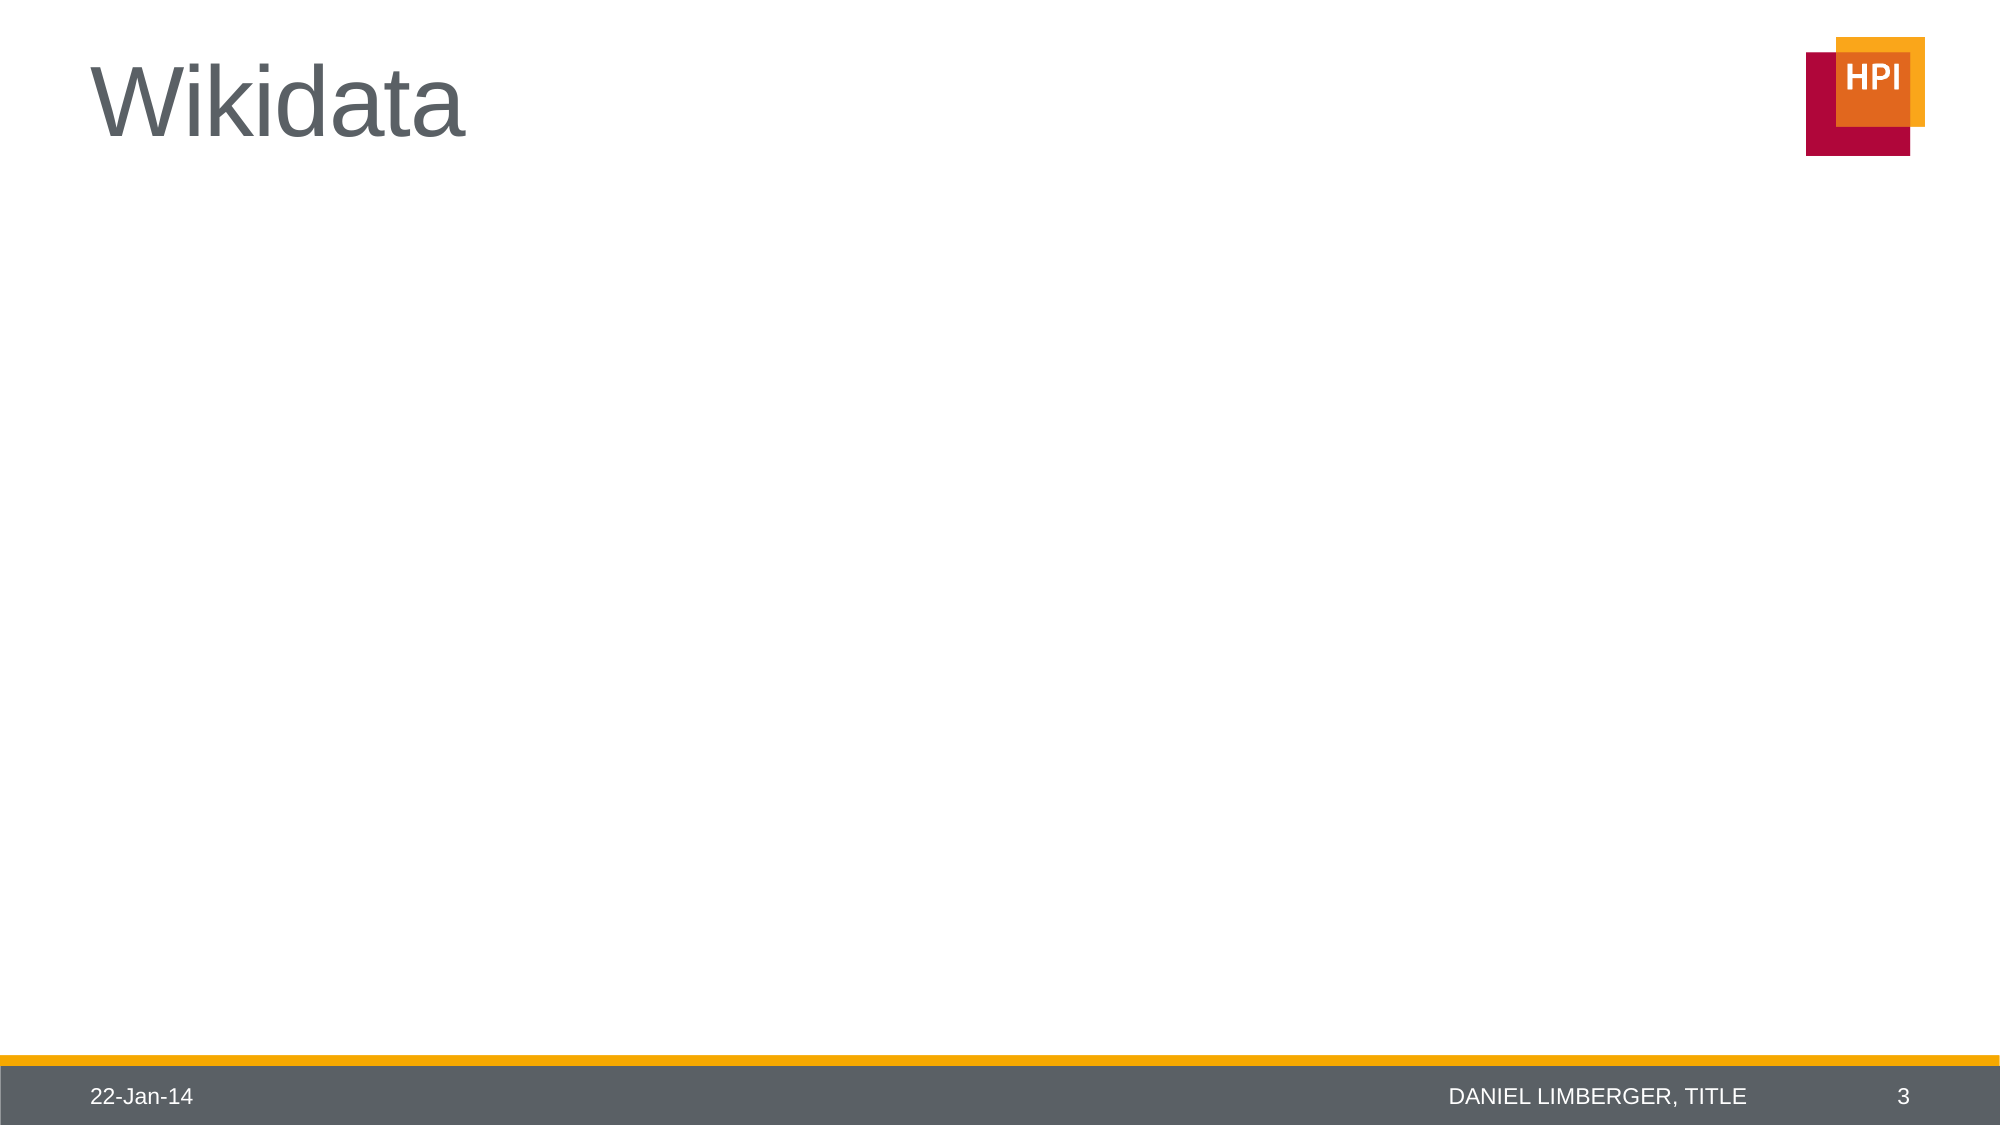

# Wikidata

22-Jan-14
Daniel Limberger, Title
3